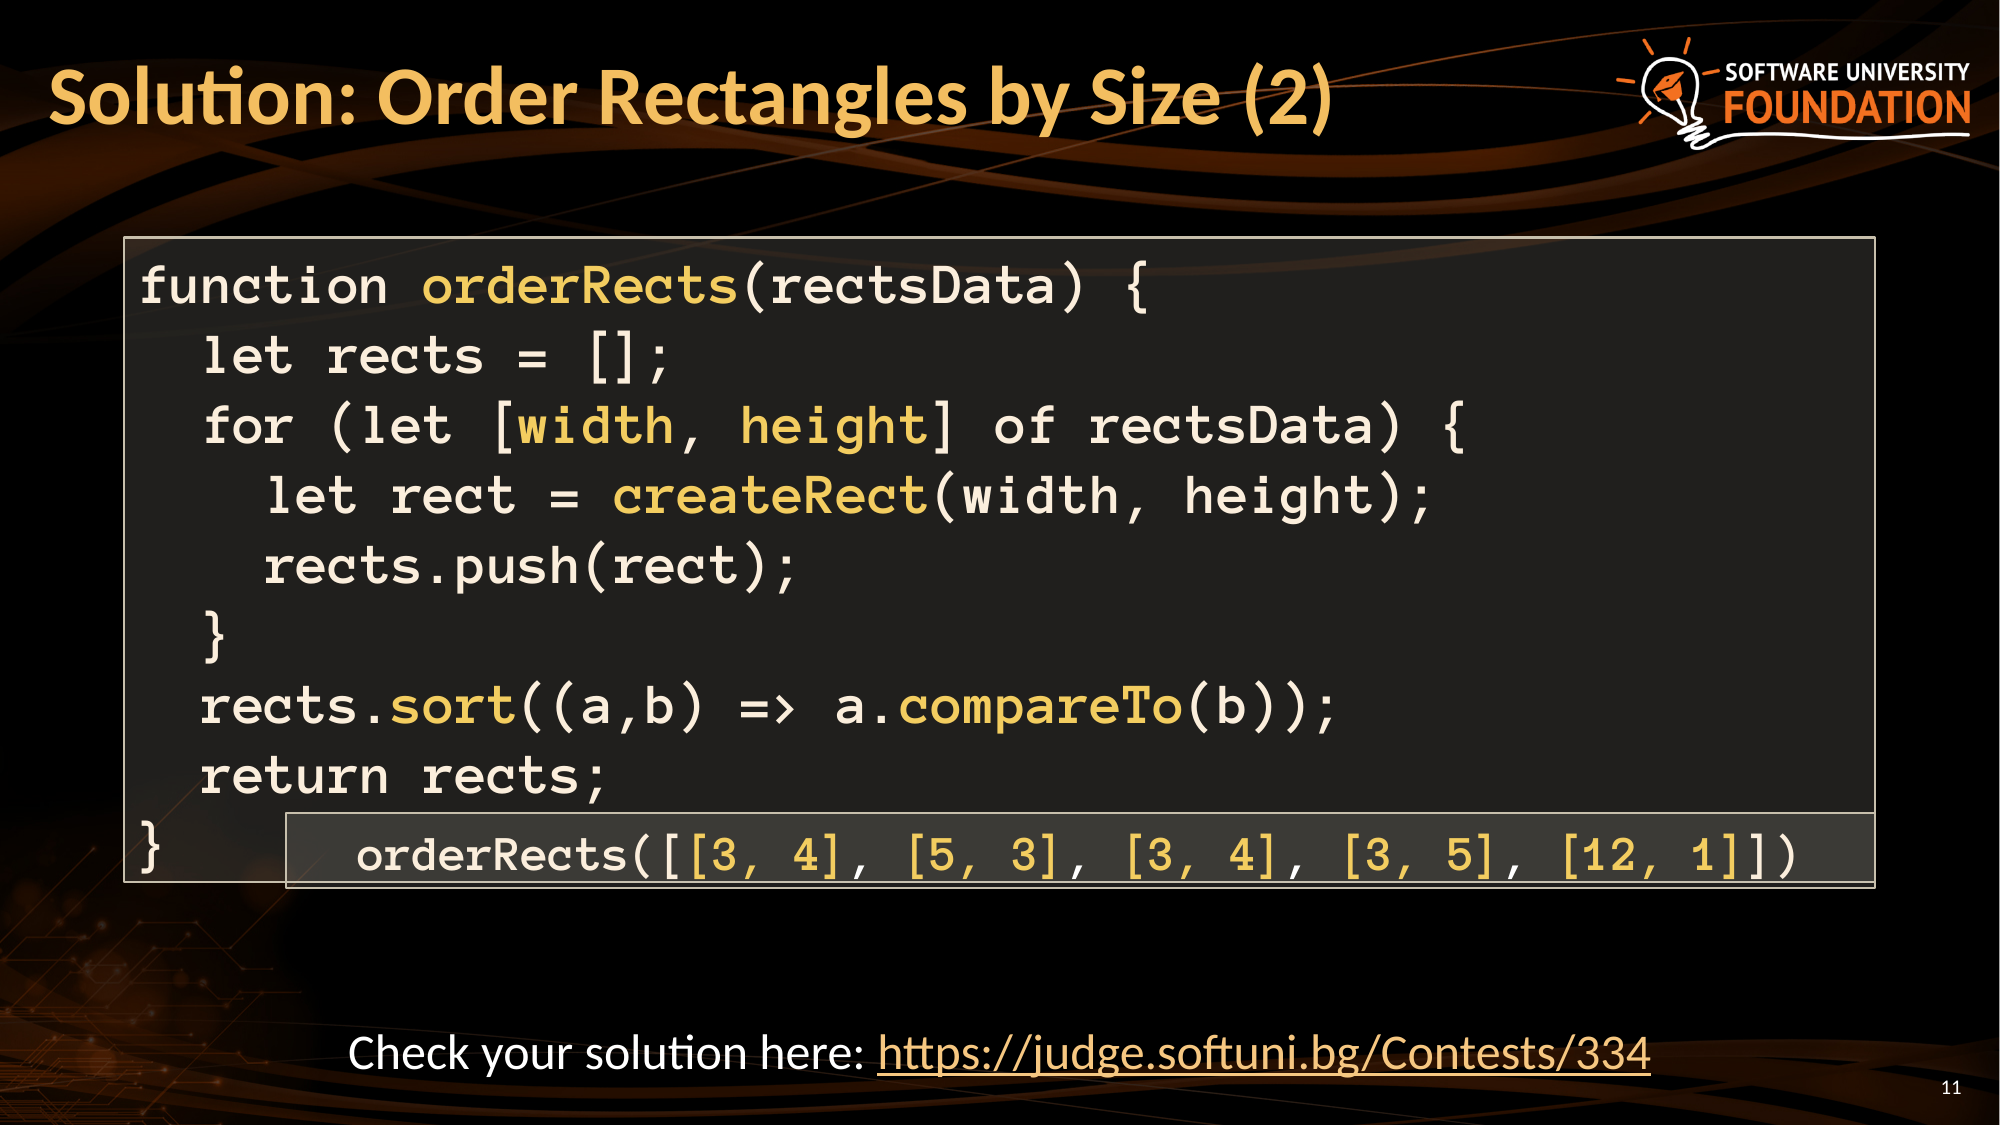

Solution: Order Rectangles by Size (2)
function orderRects(rectsData) {
  let rects = [];
  for (let [width, height] of rectsData) {
    let rect = createRect(width, height);
    rects.push(rect);
  }
  rects.sort((a,b) => a.compareTo(b));
  return rects;
}
orderRects([[3, 4], [5, 3], [3, 4], [3, 5], [12, 1]])
Check your solution here: https://judge.softuni.bg/Contests/334
11